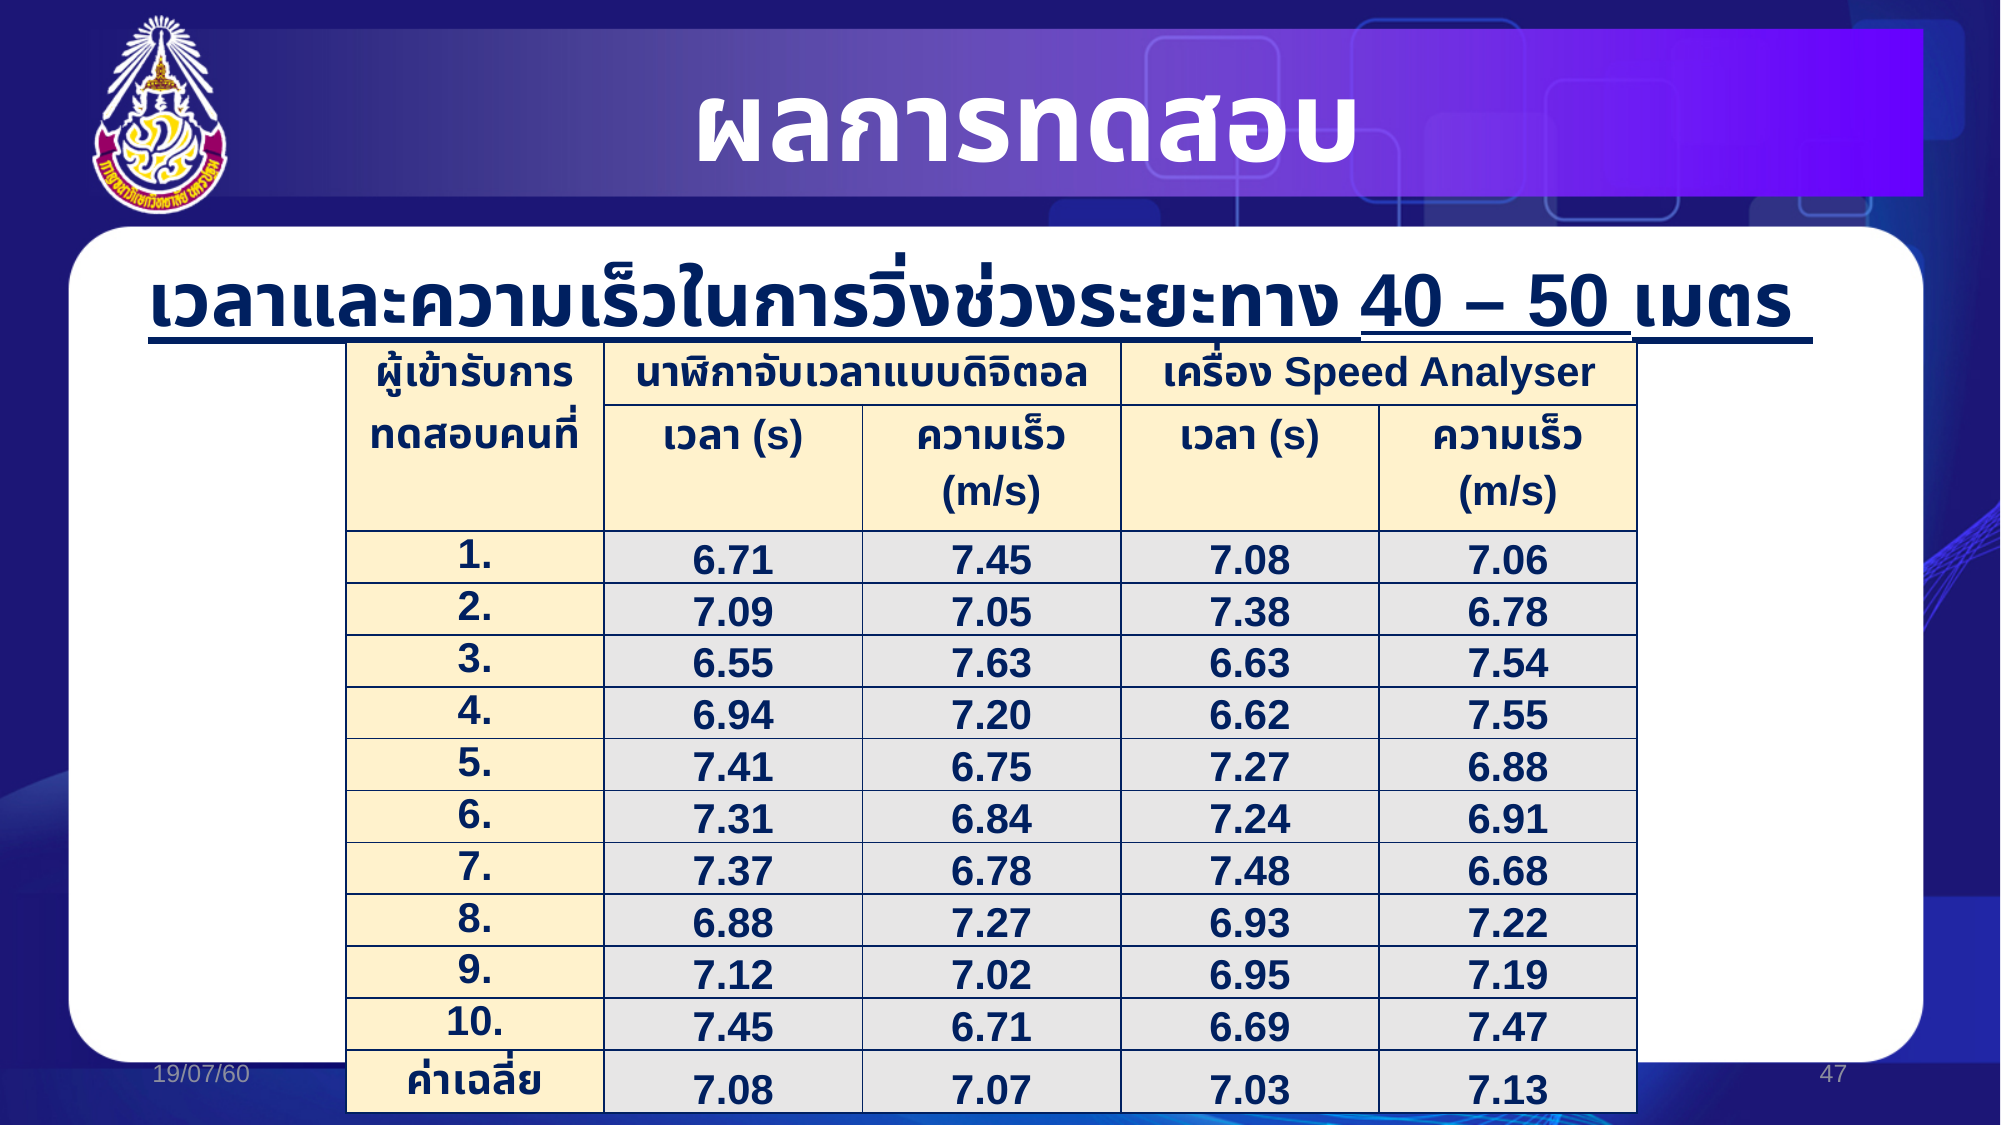

# ผลการทดสอบ
เวลาและความเร็วในการวิ่งช่วงระยะทาง 40 – 50 เมตร
| ผู้เข้ารับการทดสอบคนที่ | นาฬิกาจับเวลาแบบดิจิตอล |  | เครื่อง Speed Analyser |  |
| --- | --- | --- | --- | --- |
|  | เวลา (s) | ความเร็ว (m/s) | เวลา (s) | ความเร็ว (m/s) |
| 1. | 6.71 | 7.45 | 7.08 | 7.06 |
| 2. | 7.09 | 7.05 | 7.38 | 6.78 |
| 3. | 6.55 | 7.63 | 6.63 | 7.54 |
| 4. | 6.94 | 7.20 | 6.62 | 7.55 |
| 5. | 7.41 | 6.75 | 7.27 | 6.88 |
| 6. | 7.31 | 6.84 | 7.24 | 6.91 |
| 7. | 7.37 | 6.78 | 7.48 | 6.68 |
| 8. | 6.88 | 7.27 | 6.93 | 7.22 |
| 9. | 7.12 | 7.02 | 6.95 | 7.19 |
| 10. | 7.45 | 6.71 | 6.69 | 7.47 |
| ค่าเฉลี่ย | 7.08 | 7.07 | 7.03 | 7.13 |
19/07/60
www.rmutt.ac.th
47